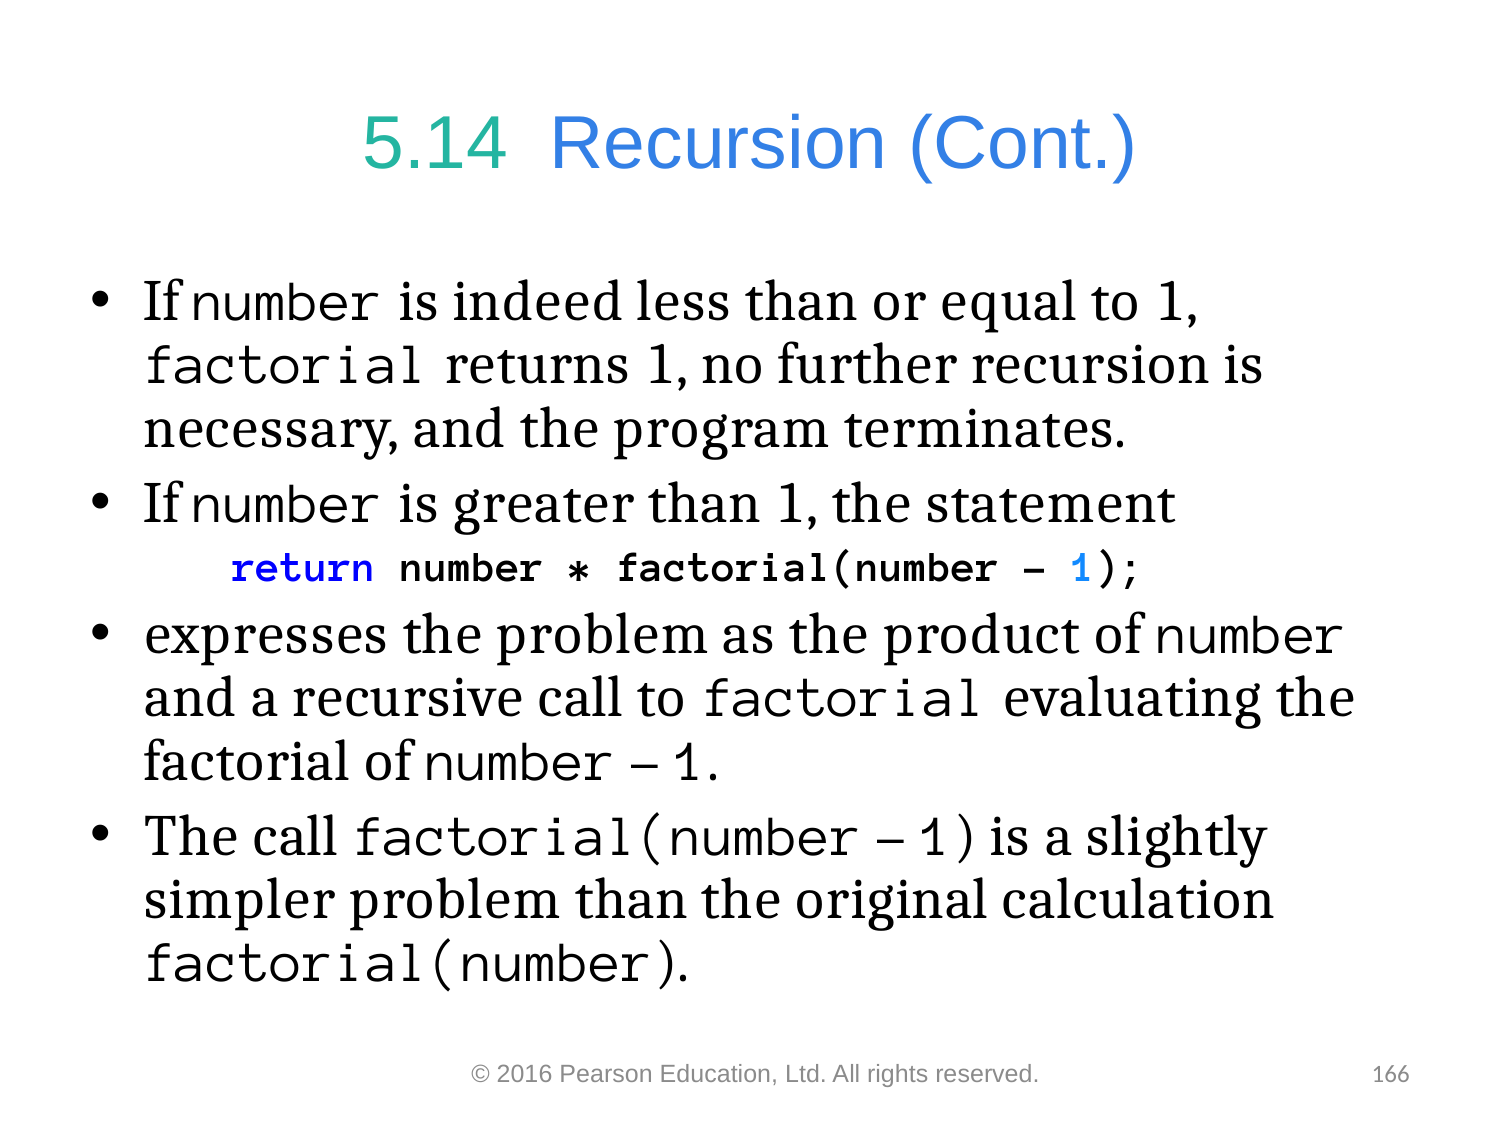

# 5.14  Recursion (Cont.)
If number is indeed less than or equal to 1, factorial returns 1, no further recursion is necessary, and the program terminates.
If number is greater than 1, the statement
return number * factorial(number - 1);
expresses the problem as the product of number and a recursive call to factorial evaluating the factorial of number - 1.
The call factorial(number - 1) is a slightly simpler problem than the original calculation factorial(number).
© 2016 Pearson Education, Ltd. All rights reserved.
166